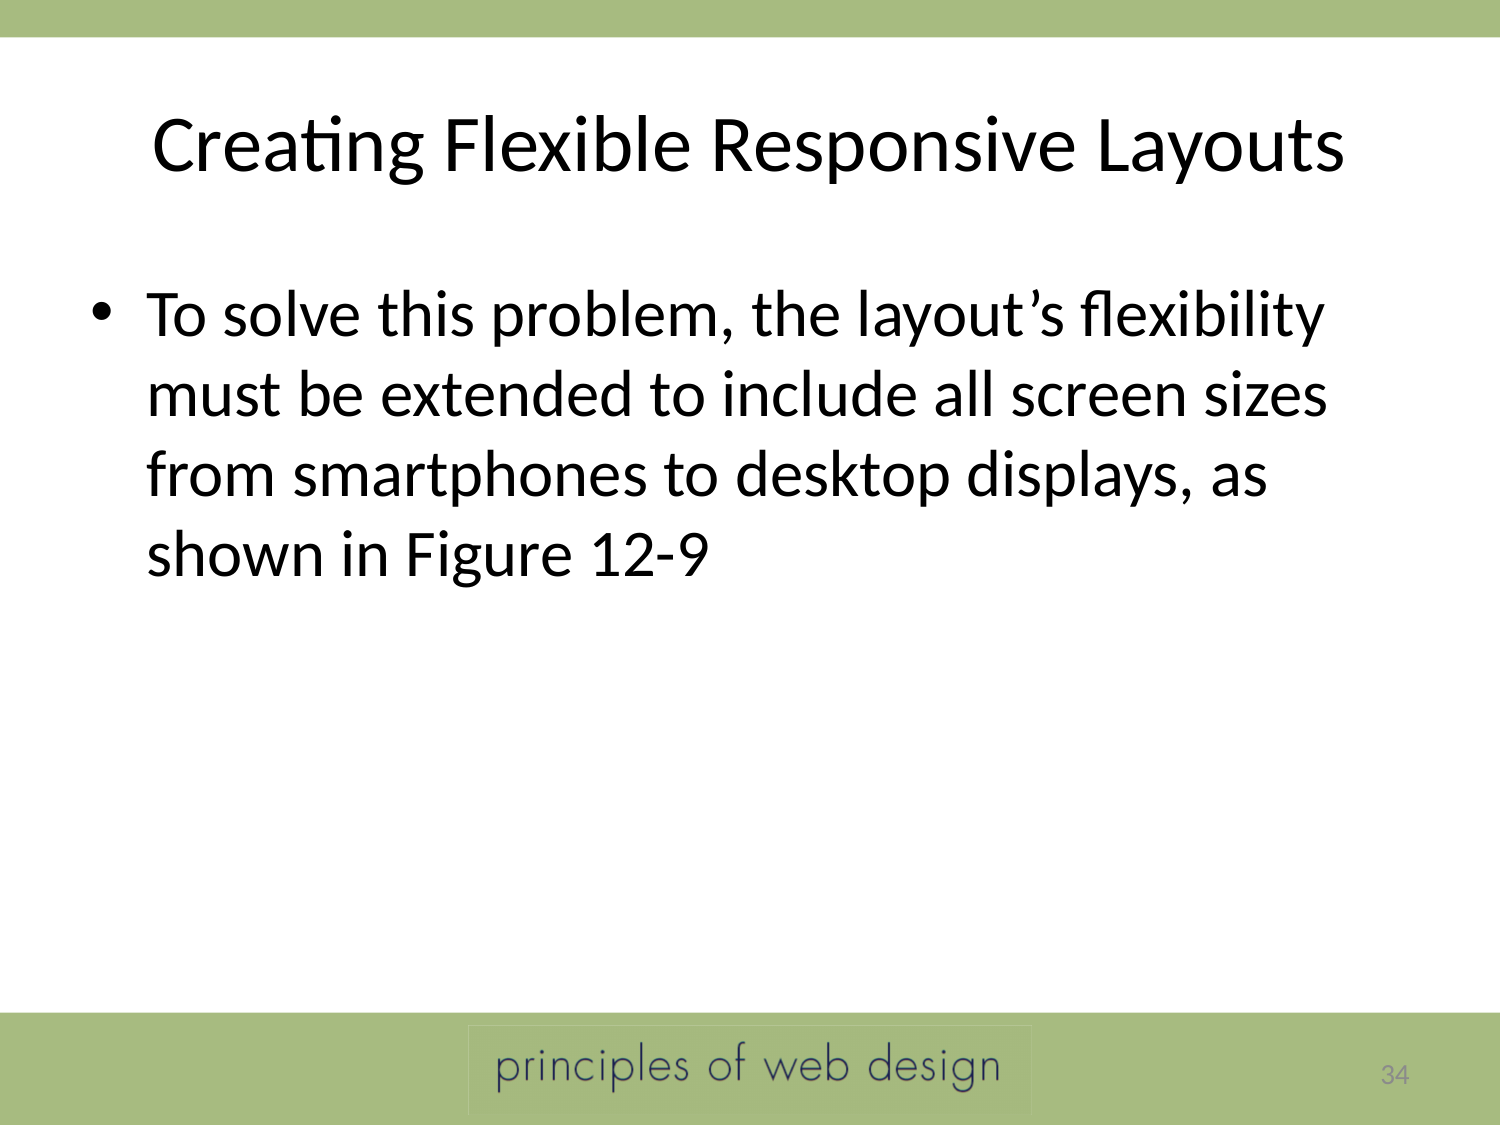

# Creating Flexible Responsive Layouts
To solve this problem, the layout’s flexibility must be extended to include all screen sizes from smartphones to desktop displays, as shown in Figure 12-9
34